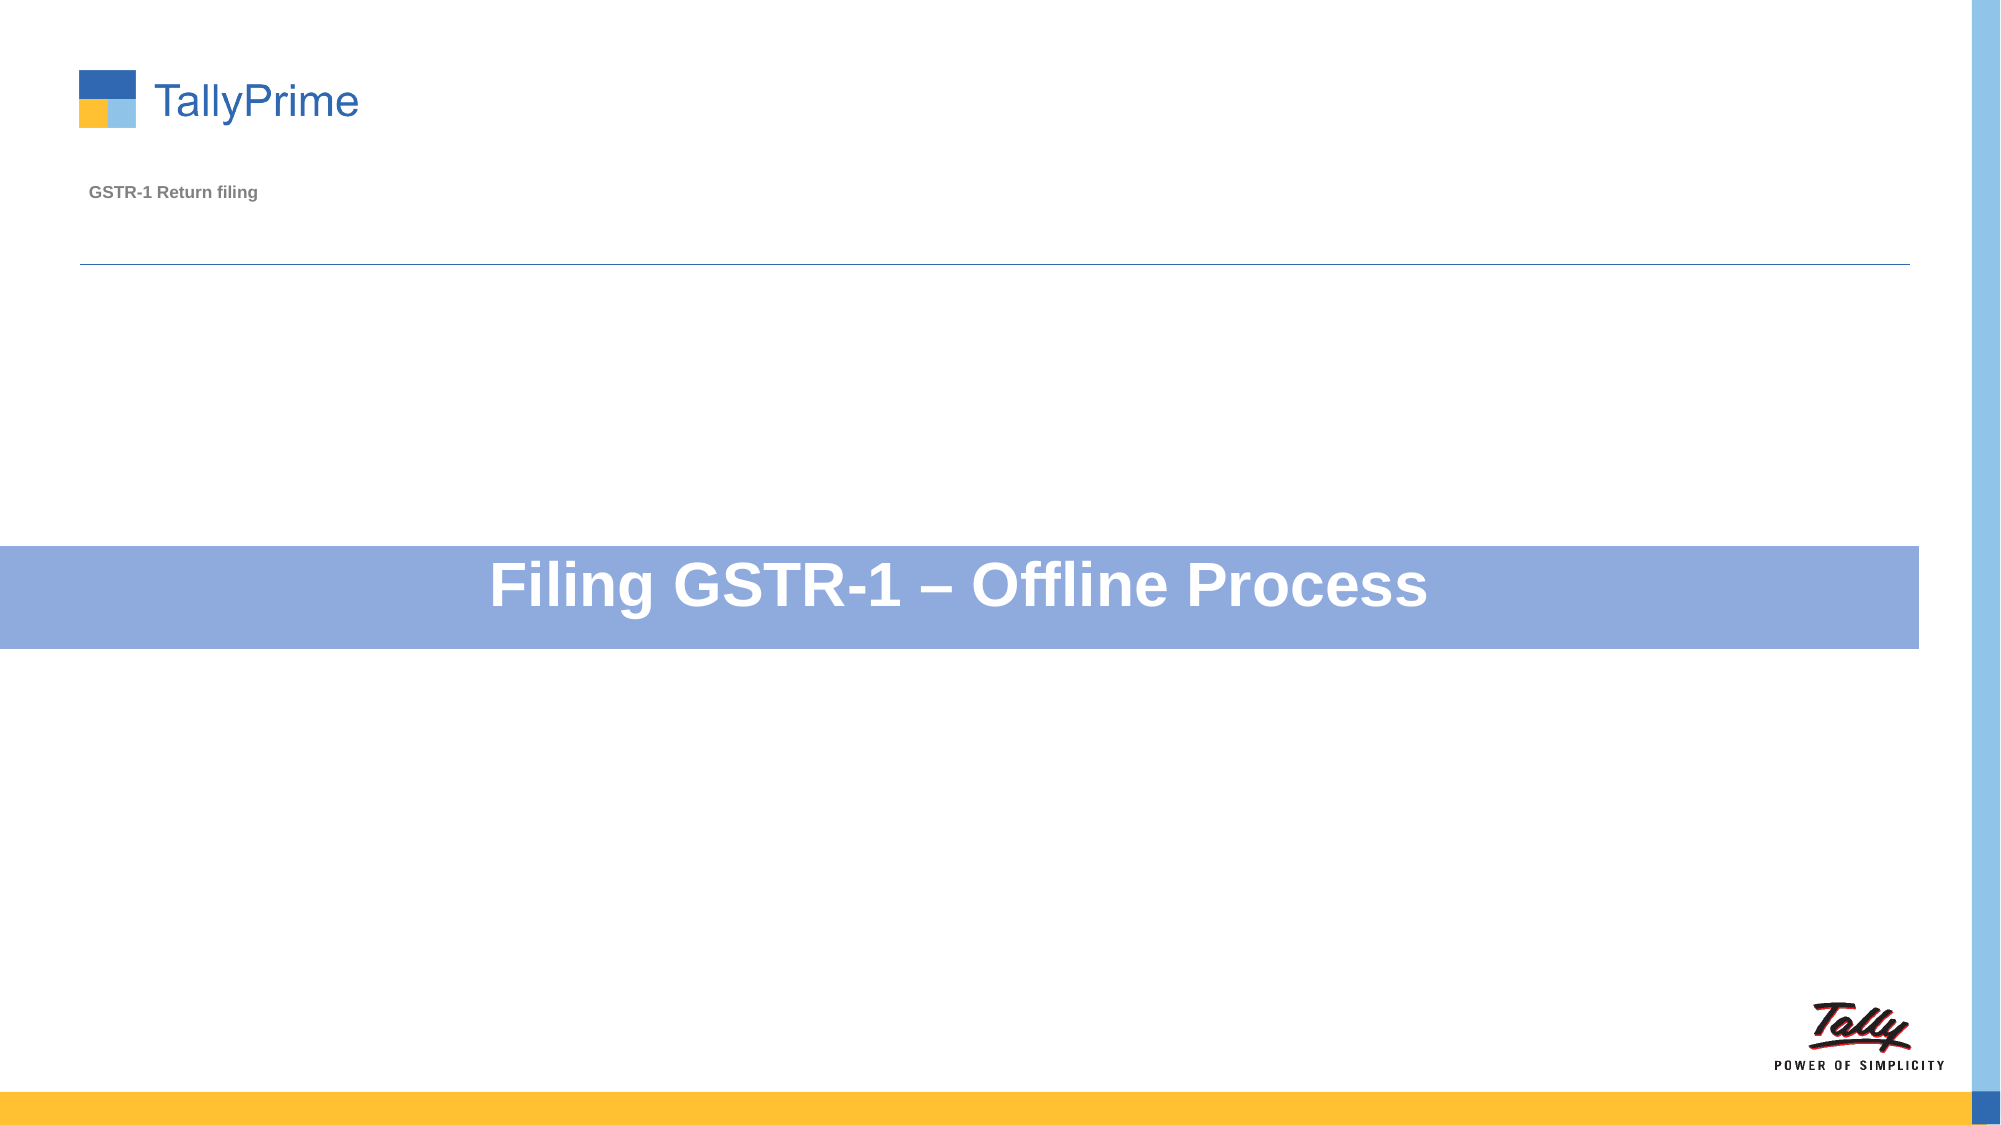

# GSTR-1 Return filing
Filing GSTR-1 – Offline Process